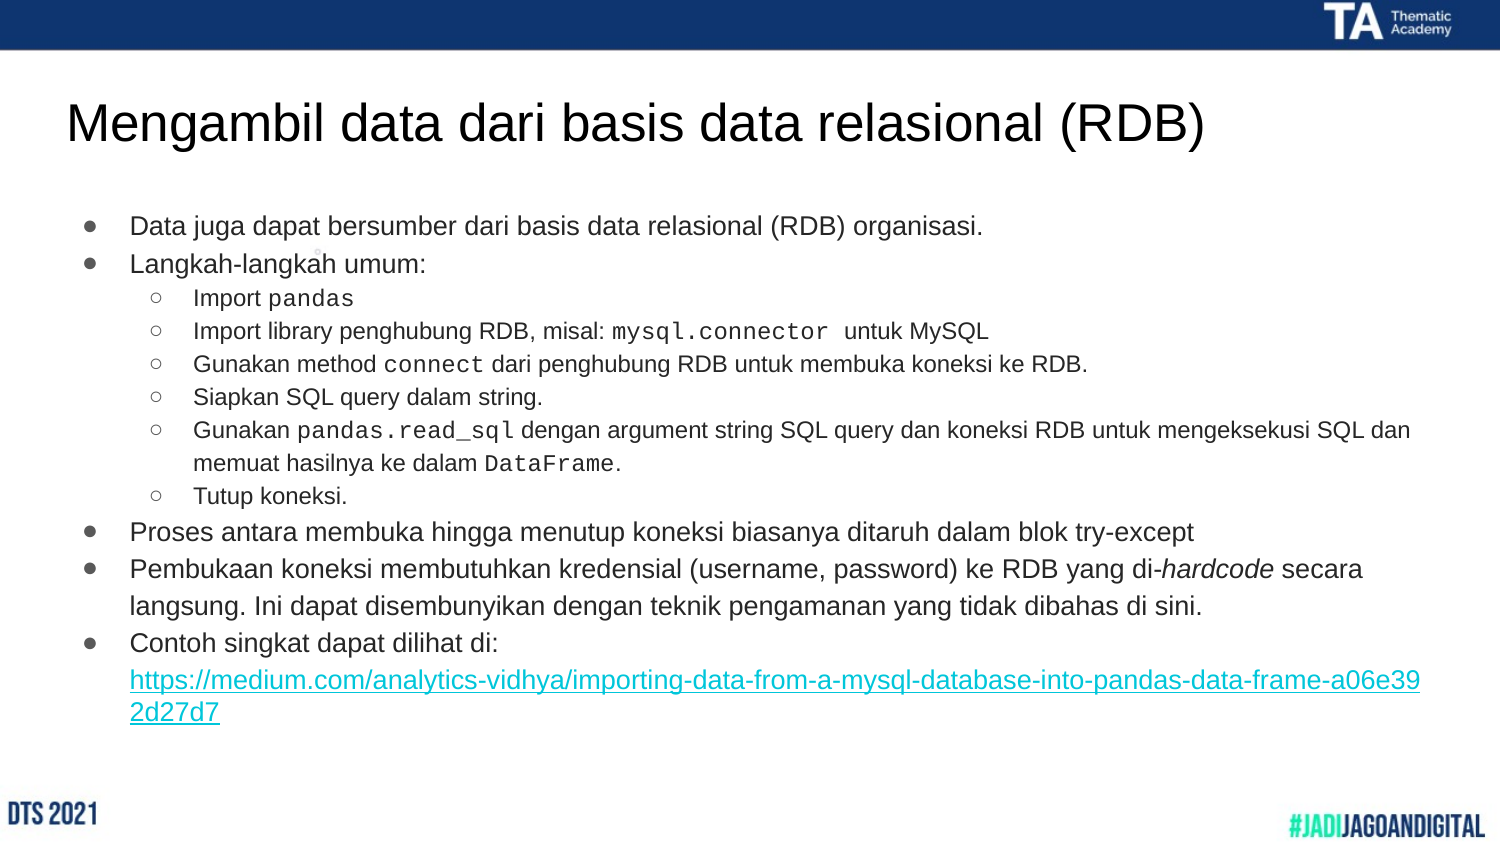

# Mengambil data dari basis data relasional (RDB)
Data juga dapat bersumber dari basis data relasional (RDB) organisasi.
Langkah-langkah umum:
Import pandas
Import library penghubung RDB, misal: mysql.connector untuk MySQL
Gunakan method connect dari penghubung RDB untuk membuka koneksi ke RDB.
Siapkan SQL query dalam string.
Gunakan pandas.read_sql dengan argument string SQL query dan koneksi RDB untuk mengeksekusi SQL dan memuat hasilnya ke dalam DataFrame.
Tutup koneksi.
Proses antara membuka hingga menutup koneksi biasanya ditaruh dalam blok try-except
Pembukaan koneksi membutuhkan kredensial (username, password) ke RDB yang di-hardcode secara langsung. Ini dapat disembunyikan dengan teknik pengamanan yang tidak dibahas di sini.
Contoh singkat dapat dilihat di: https://medium.com/analytics-vidhya/importing-data-from-a-mysql-database-into-pandas-data-frame-a06e392d27d7